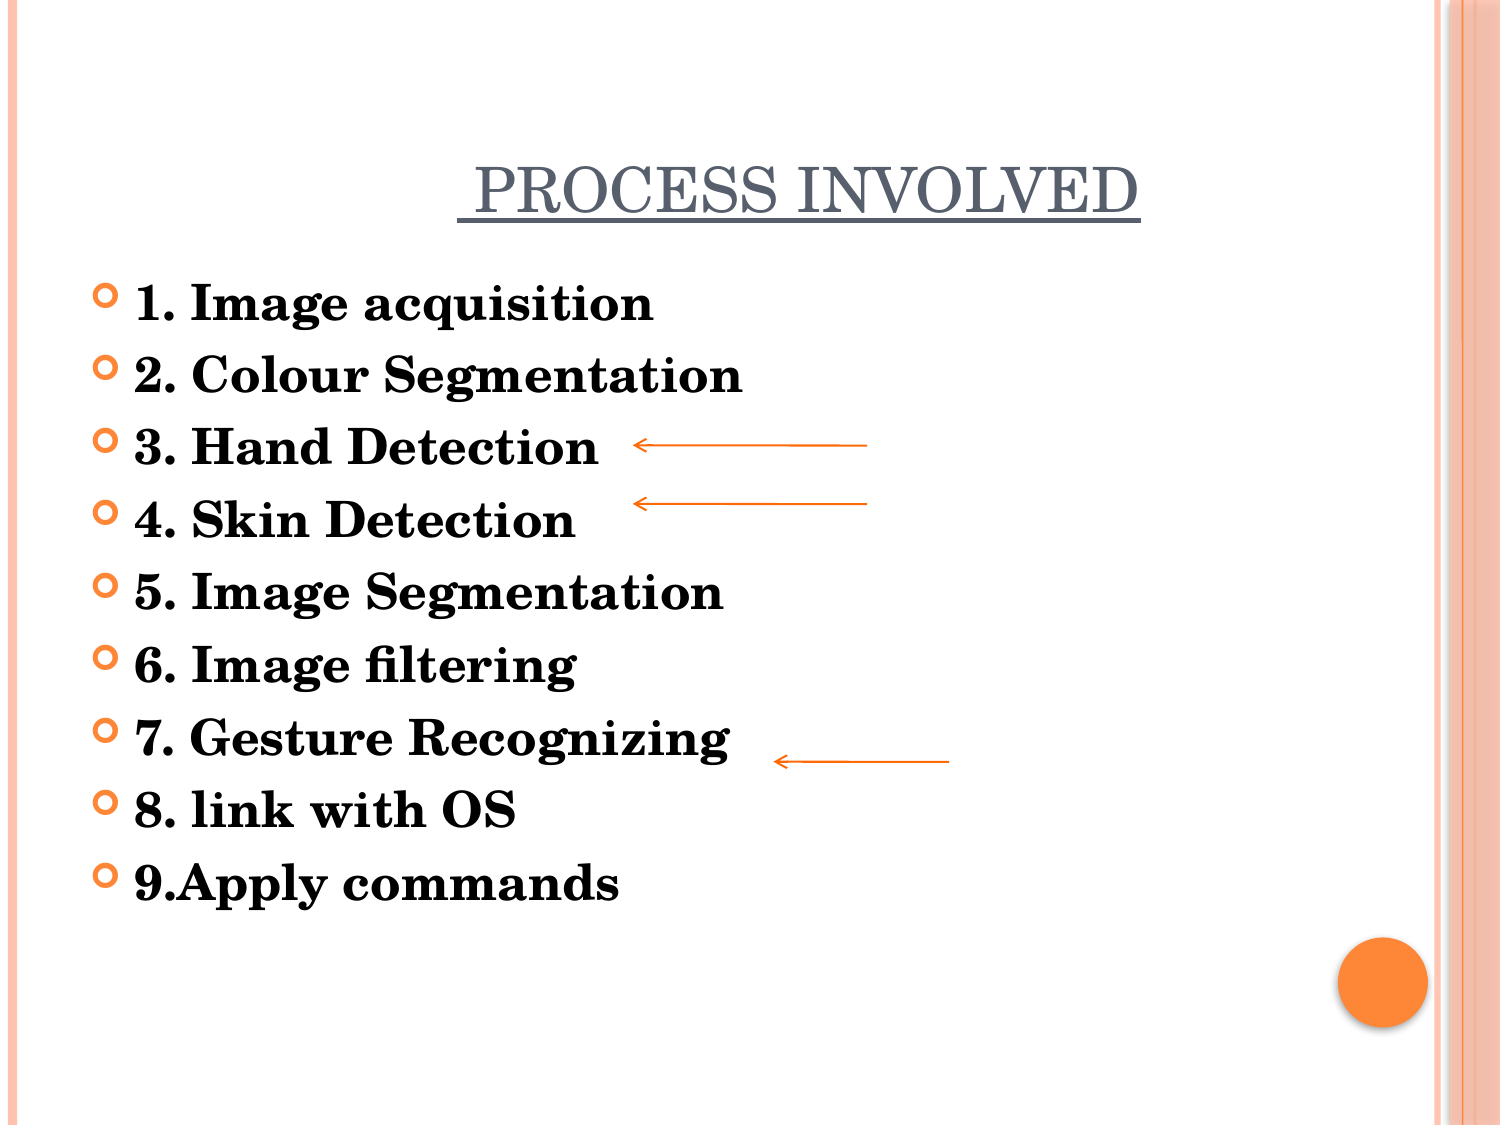

# Process Involved
1. Image acquisition
2. Colour Segmentation
3. Hand Detection
4. Skin Detection
5. Image Segmentation
6. Image filtering
7. Gesture Recognizing
8. link with OS
9.Apply commands